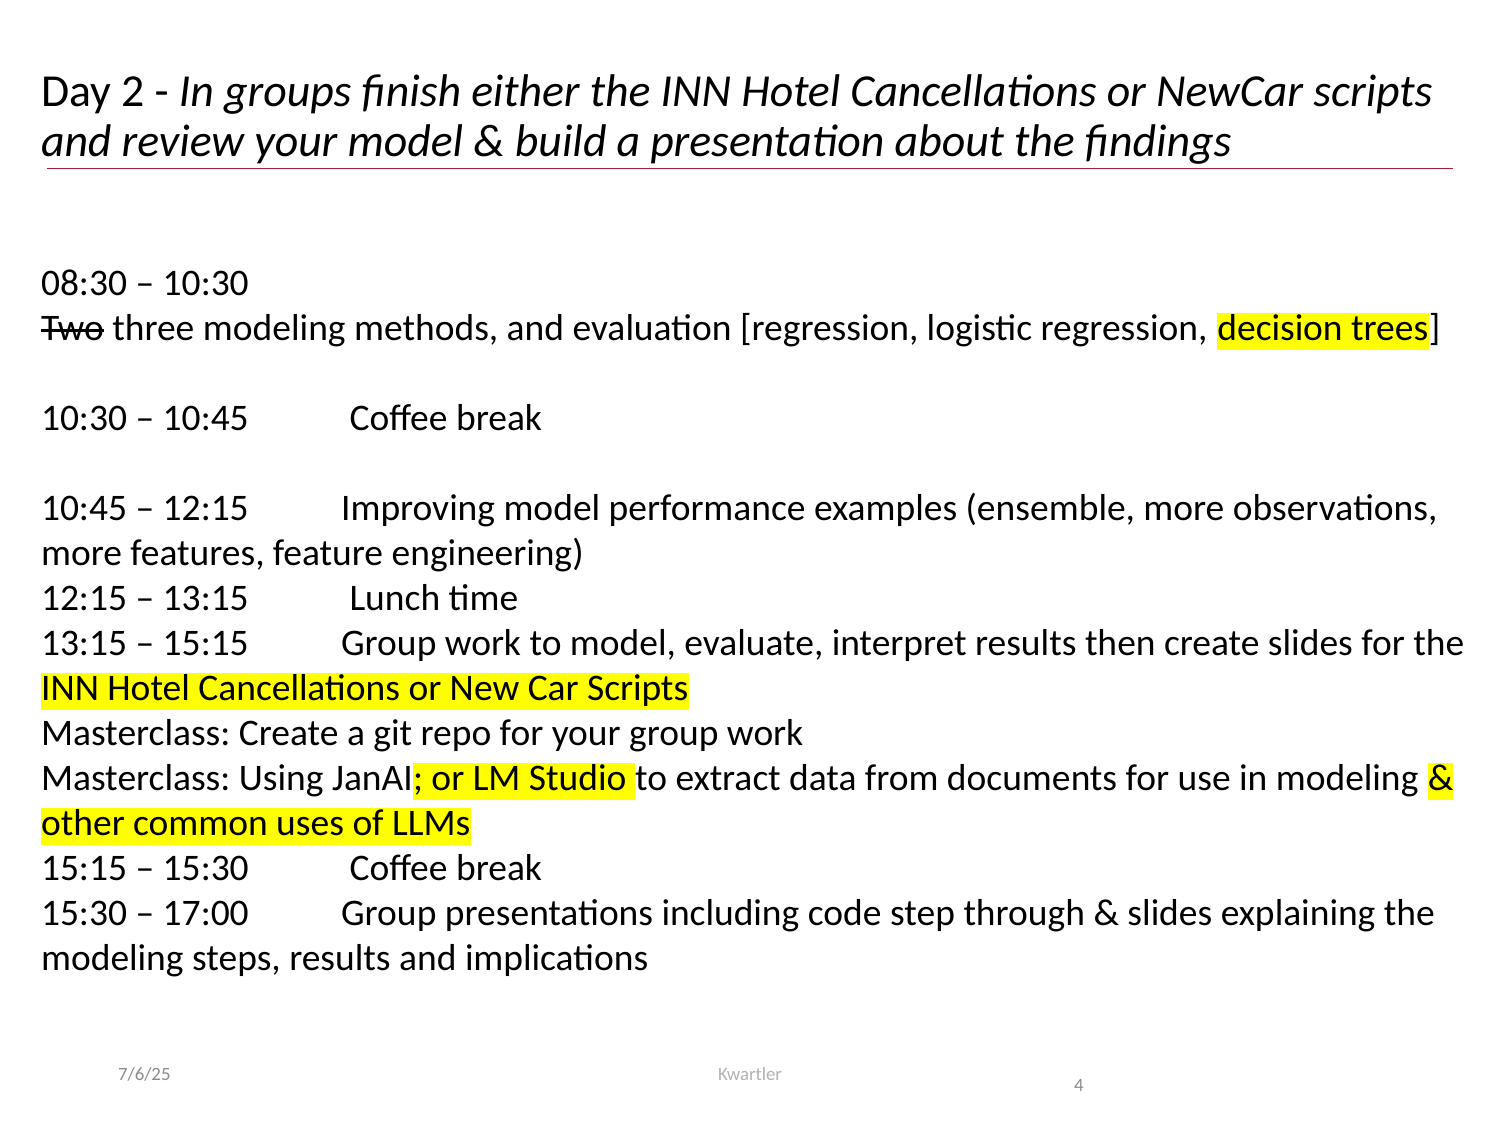

# Day 2 - In groups finish either the INN Hotel Cancellations or NewCar scripts and review your model & build a presentation about the findings

08:30 – 10:30
Two three modeling methods, and evaluation [regression, logistic regression, decision trees]

10:30 – 10:45	 Coffee break

10:45 – 12:15	Improving model performance examples (ensemble, more observations, more features, feature engineering)
12:15 – 13:15	 Lunch time
13:15 – 15:15	Group work to model, evaluate, interpret results then create slides for the INN Hotel Cancellations or New Car Scripts
Masterclass: Create a git repo for your group work
Masterclass: Using JanAI; or LM Studio to extract data from documents for use in modeling & other common uses of LLMs
15:15 – 15:30	 Coffee break
15:30 – 17:00	Group presentations including code step through & slides explaining the modeling steps, results and implications
7/6/25
Kwartler
4